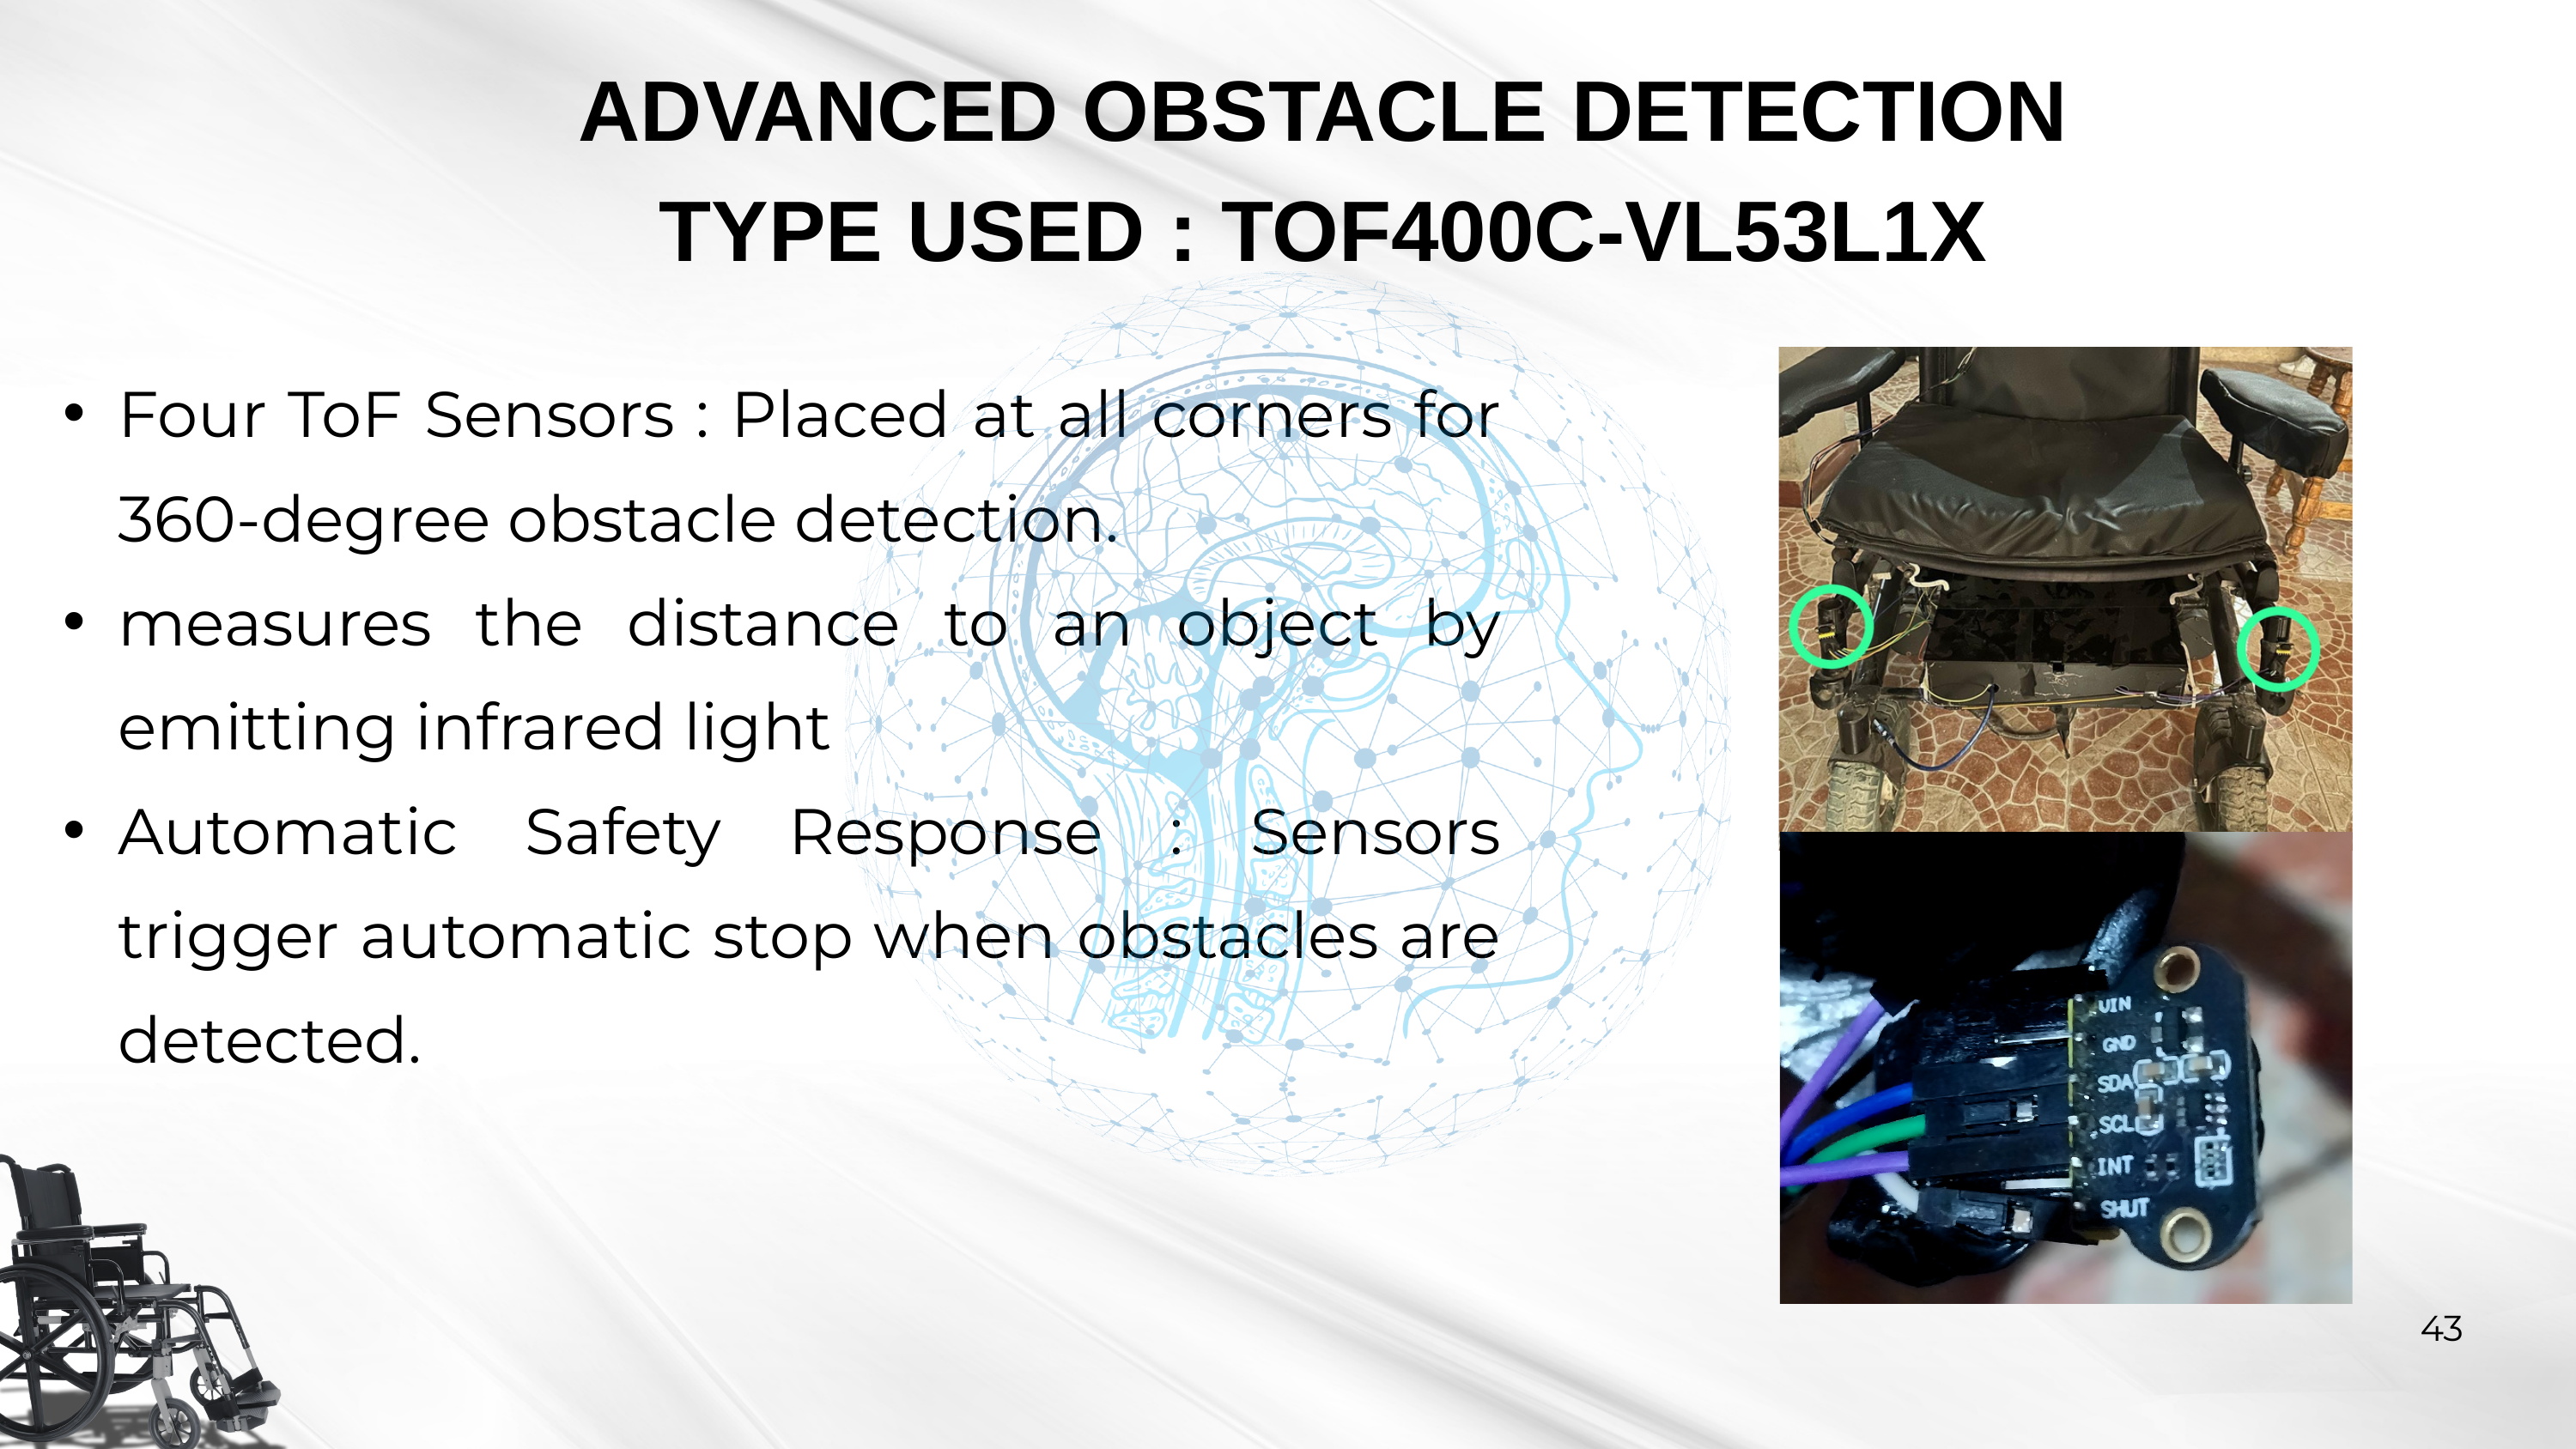

ADVANCED OBSTACLE DETECTION
TYPE USED : TOF400C-VL53L1X

Four ToF Sensors : Placed at all corners for 360-degree obstacle detection.
measures the distance to an object by emitting infrared light
Automatic Safety Response : Sensors trigger automatic stop when obstacles are detected.

43